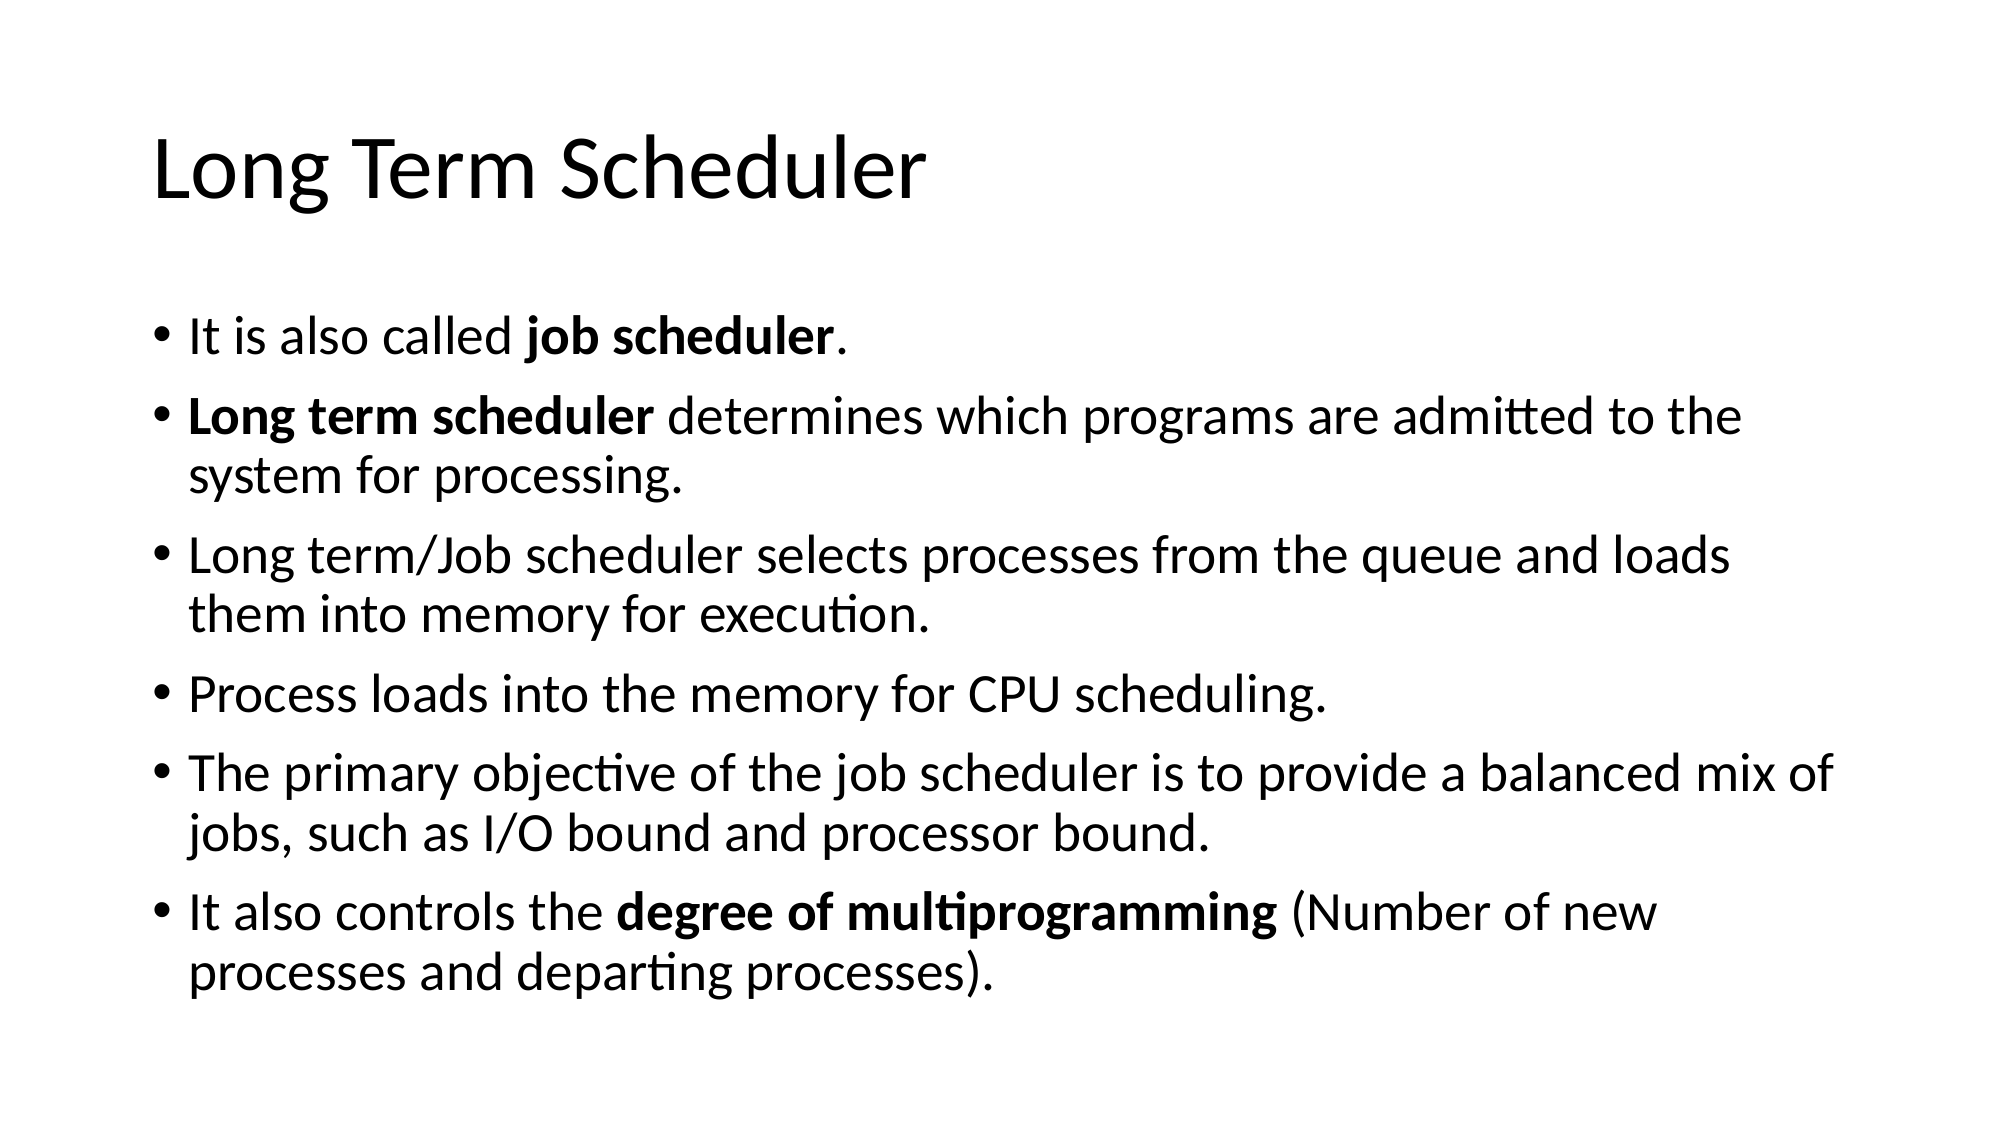

# Long Term Scheduler
It is also called job scheduler.
Long term scheduler determines which programs are admitted to the system for processing.
Long term/Job scheduler selects processes from the queue and loads them into memory for execution.
Process loads into the memory for CPU scheduling.
The primary objective of the job scheduler is to provide a balanced mix of jobs, such as I/O bound and processor bound.
It also controls the degree of multiprogramming (Number of new processes and departing processes).